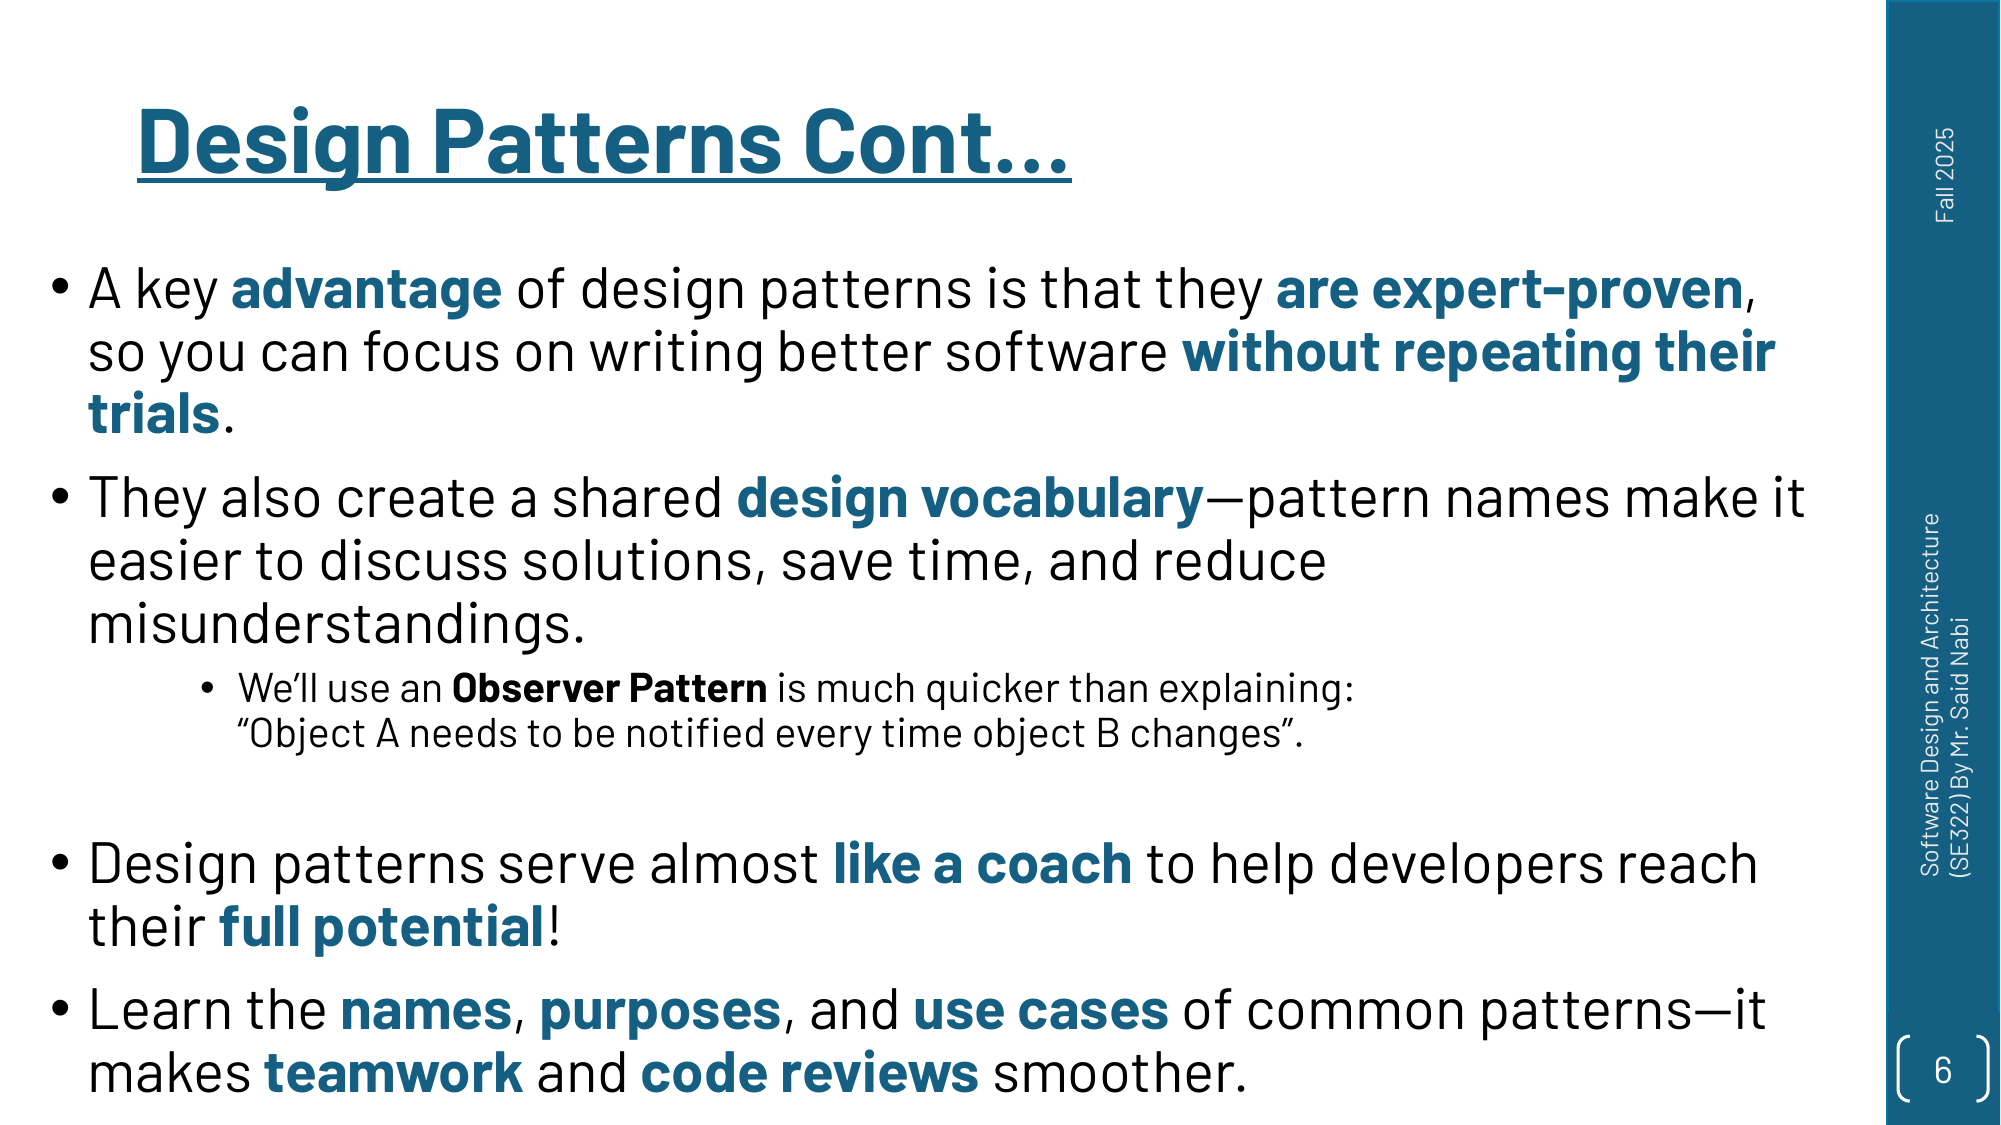

Design Patterns Cont…

A key advantage of design patterns is that they are expert-proven, so you can focus on writing better software without repeating their trials.
They also create a shared design vocabulary—pattern names make it easier to discuss solutions, save time, and reduce misunderstandings.
We’ll use an Observer Pattern is much quicker than explaining:
“Object A needs to be notified every time object B changes”.

Design patterns serve almost like a coach to help developers reach their full potential!
Learn the names, purposes, and use cases of common patterns—it makes teamwork and code reviews smoother.